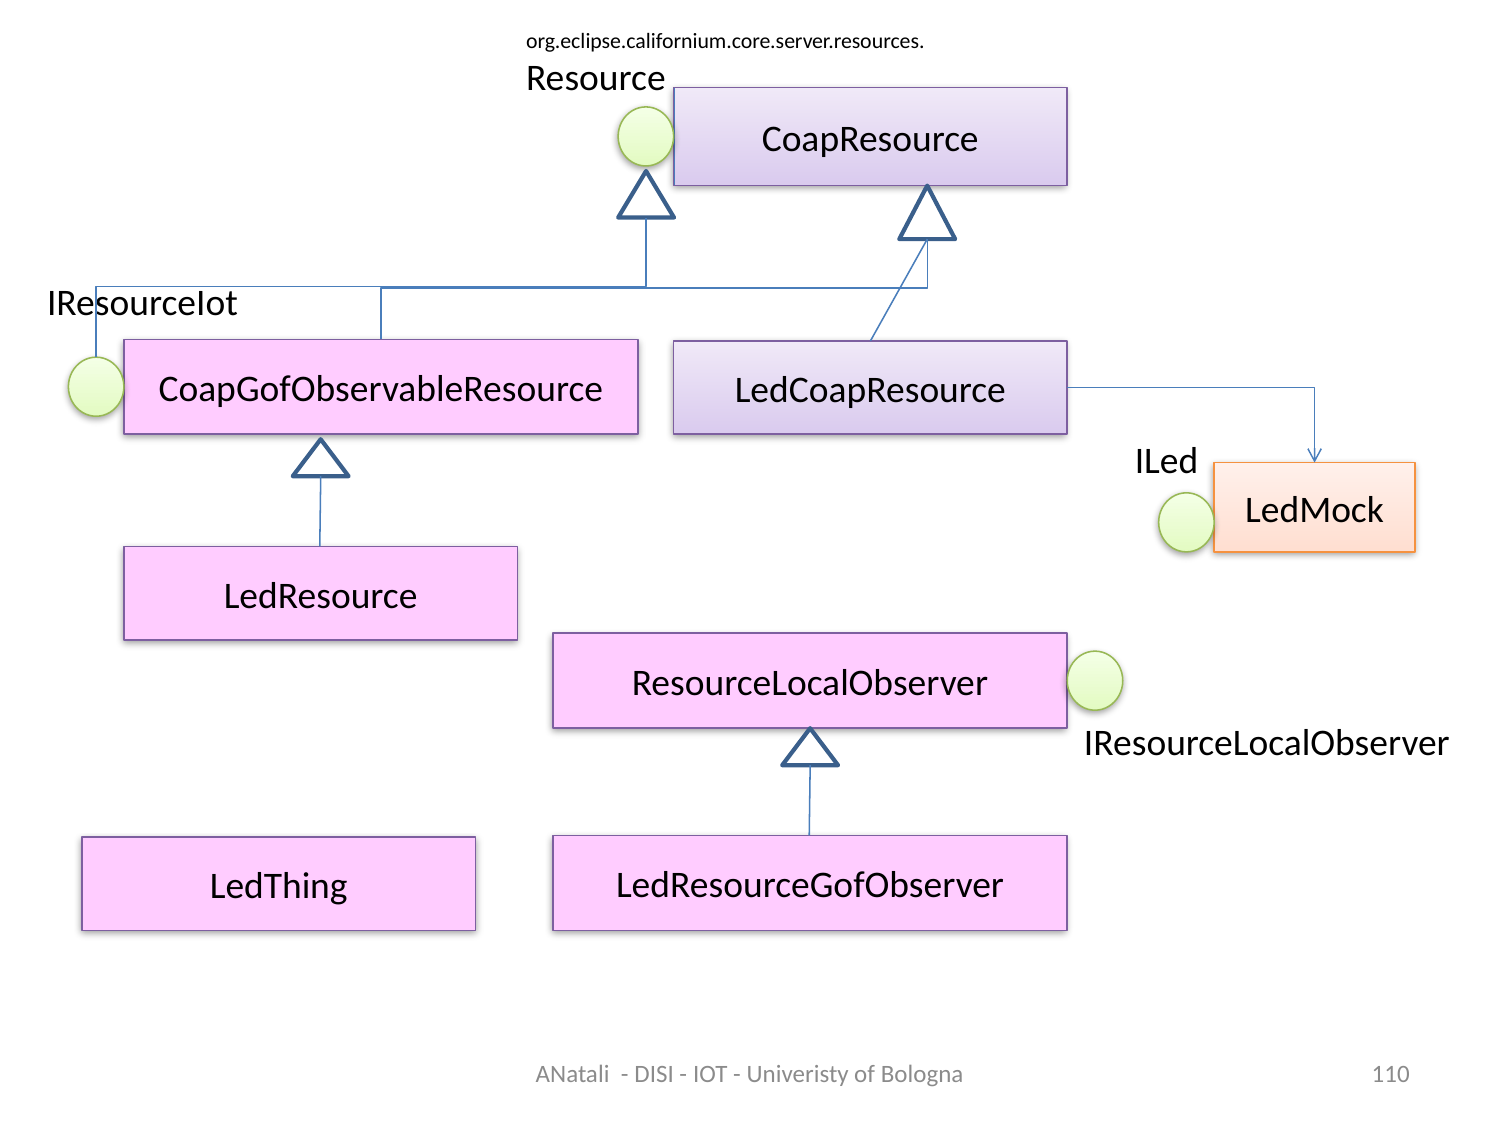

org.eclipse.californium.core.server.resources.
Resource
CoapResource

IResourceIot
CoapGofObservableResource
LedCoapResource

ILed
LedMock

LedResource
ResourceLocalObserver

IResourceLocalObserver

LedResourceGofObserver
LedThing
ANatali  - DISI - IOT - Univeristy of Bologna
110